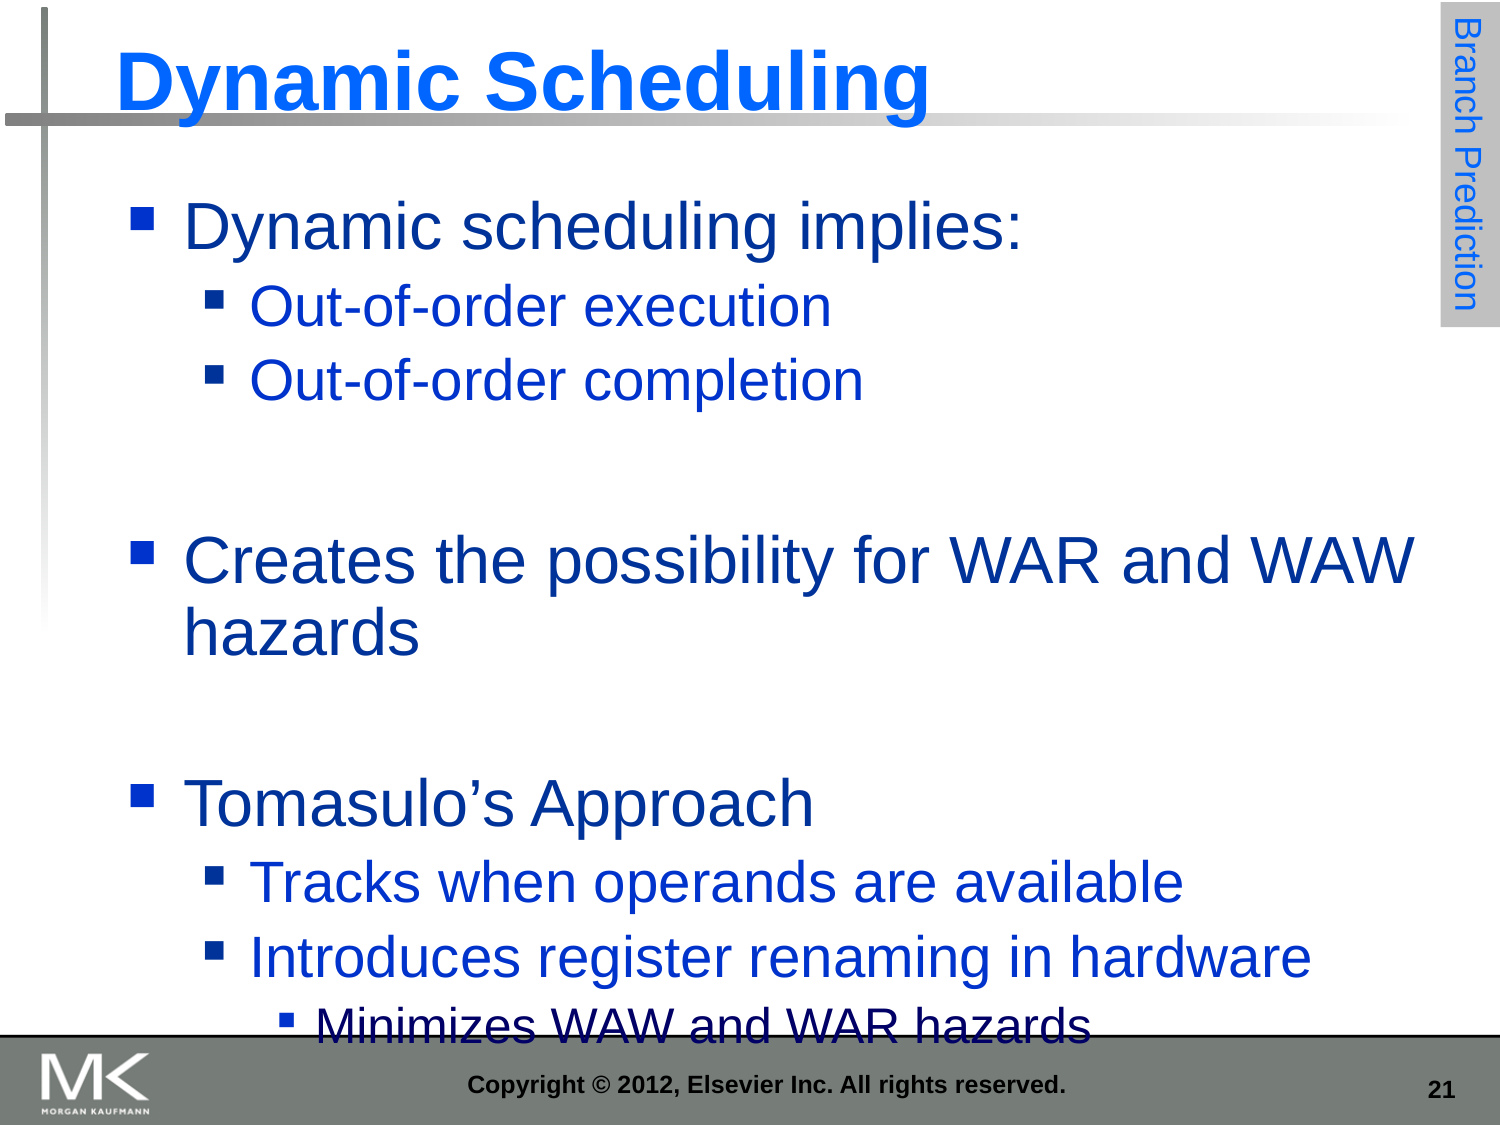

# Dynamic Scheduling
Branch Prediction
Dynamic scheduling implies:
Out-of-order execution
Out-of-order completion

Creates the possibility for WAR and WAW hazards

Tomasulo’s Approach
Tracks when operands are available
Introduces register renaming in hardware
Minimizes WAW and WAR hazards
Copyright © 2012, Elsevier Inc. All rights reserved.